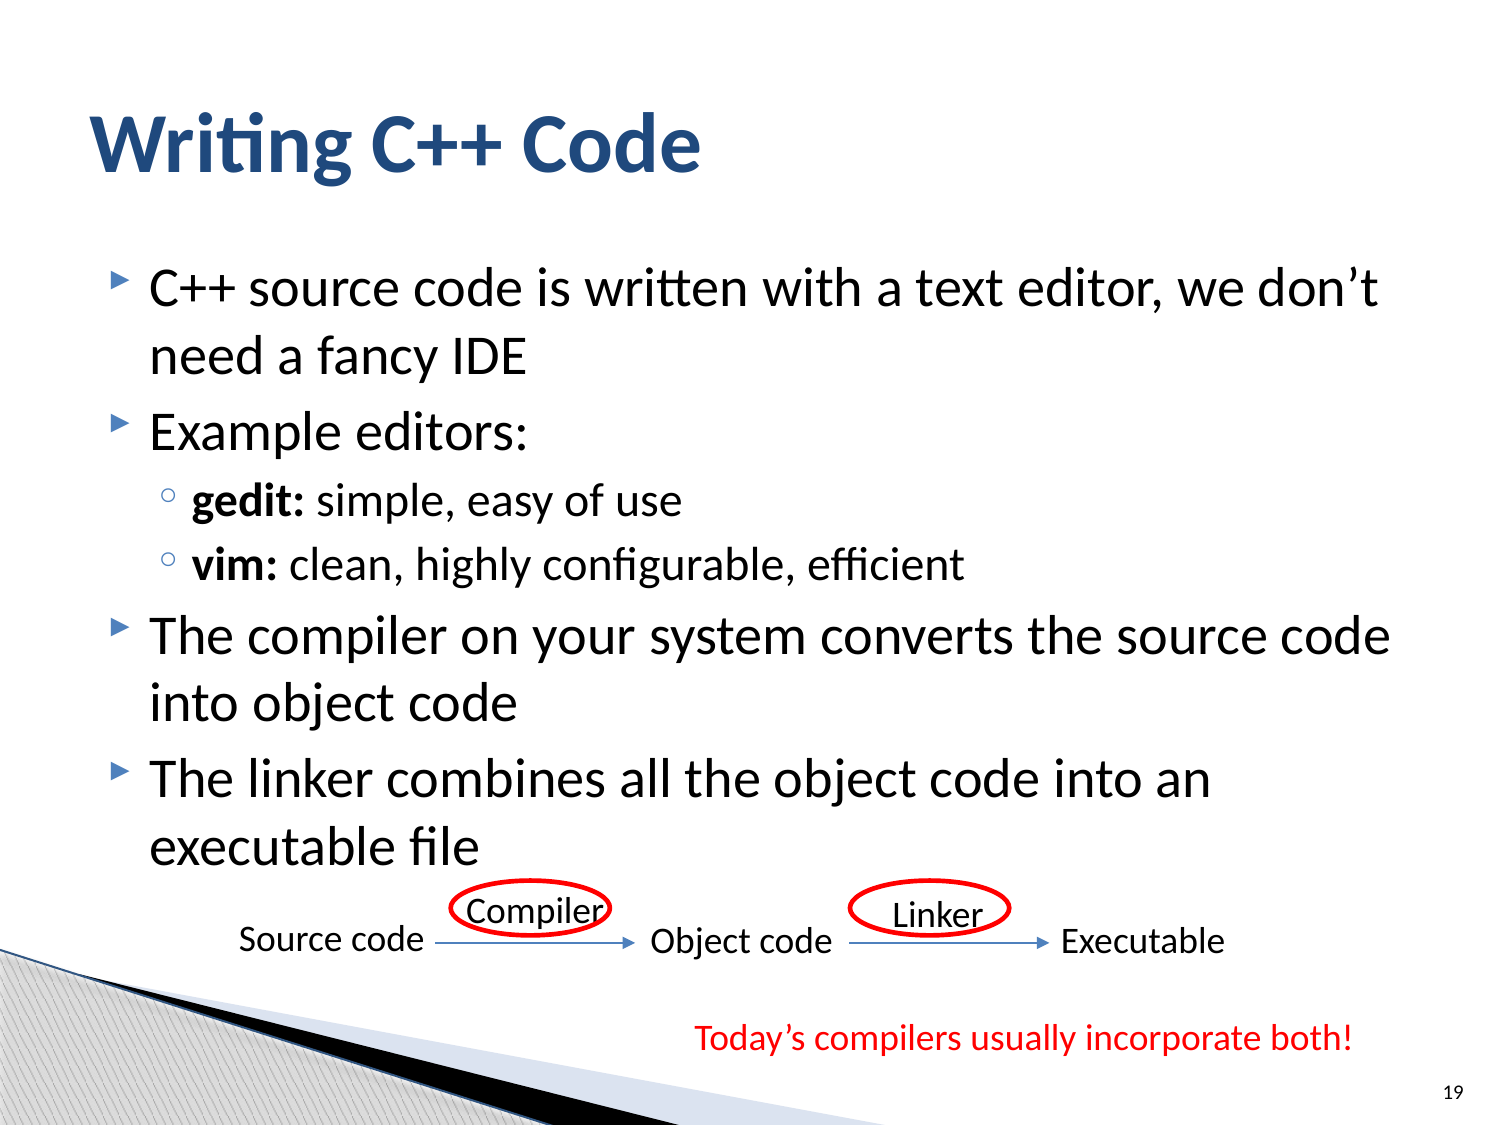

# Writing C++ Code
C++ source code is written with a text editor, we don’t need a fancy IDE
Example editors:
gedit: simple, easy of use
vim: clean, highly configurable, efficient
The compiler on your system converts the source code into object code
The linker combines all the object code into an executable file

Compiler

Linker
Source code
Object code
Executable
Today’s compilers usually incorporate both!
19